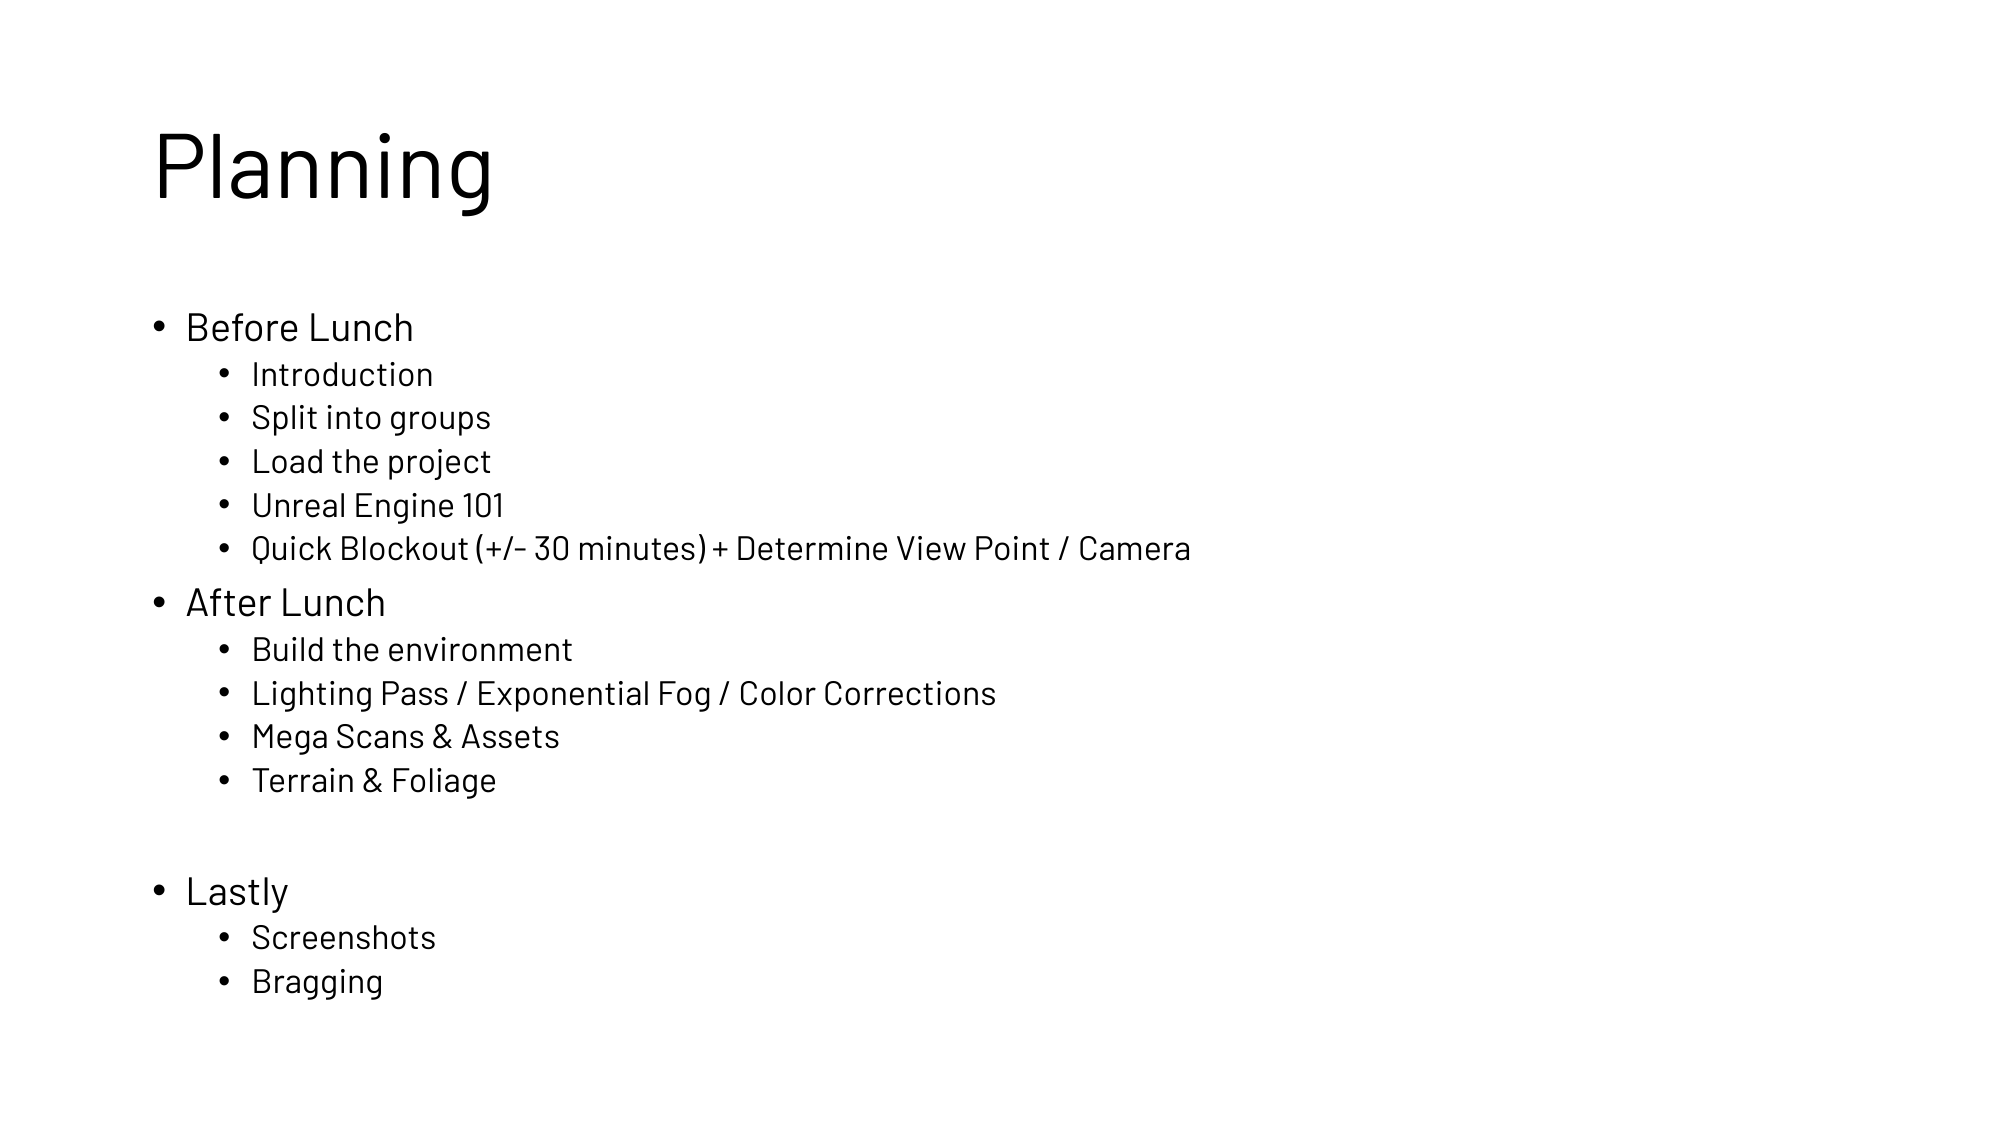

# Planning
Before Lunch
Introduction
Split into groups
Load the project
Unreal Engine 101
Quick Blockout (+/- 30 minutes) + Determine View Point / Camera
After Lunch
Build the environment
Lighting Pass / Exponential Fog / Color Corrections
Mega Scans & Assets
Terrain & Foliage

Lastly
Screenshots
Bragging